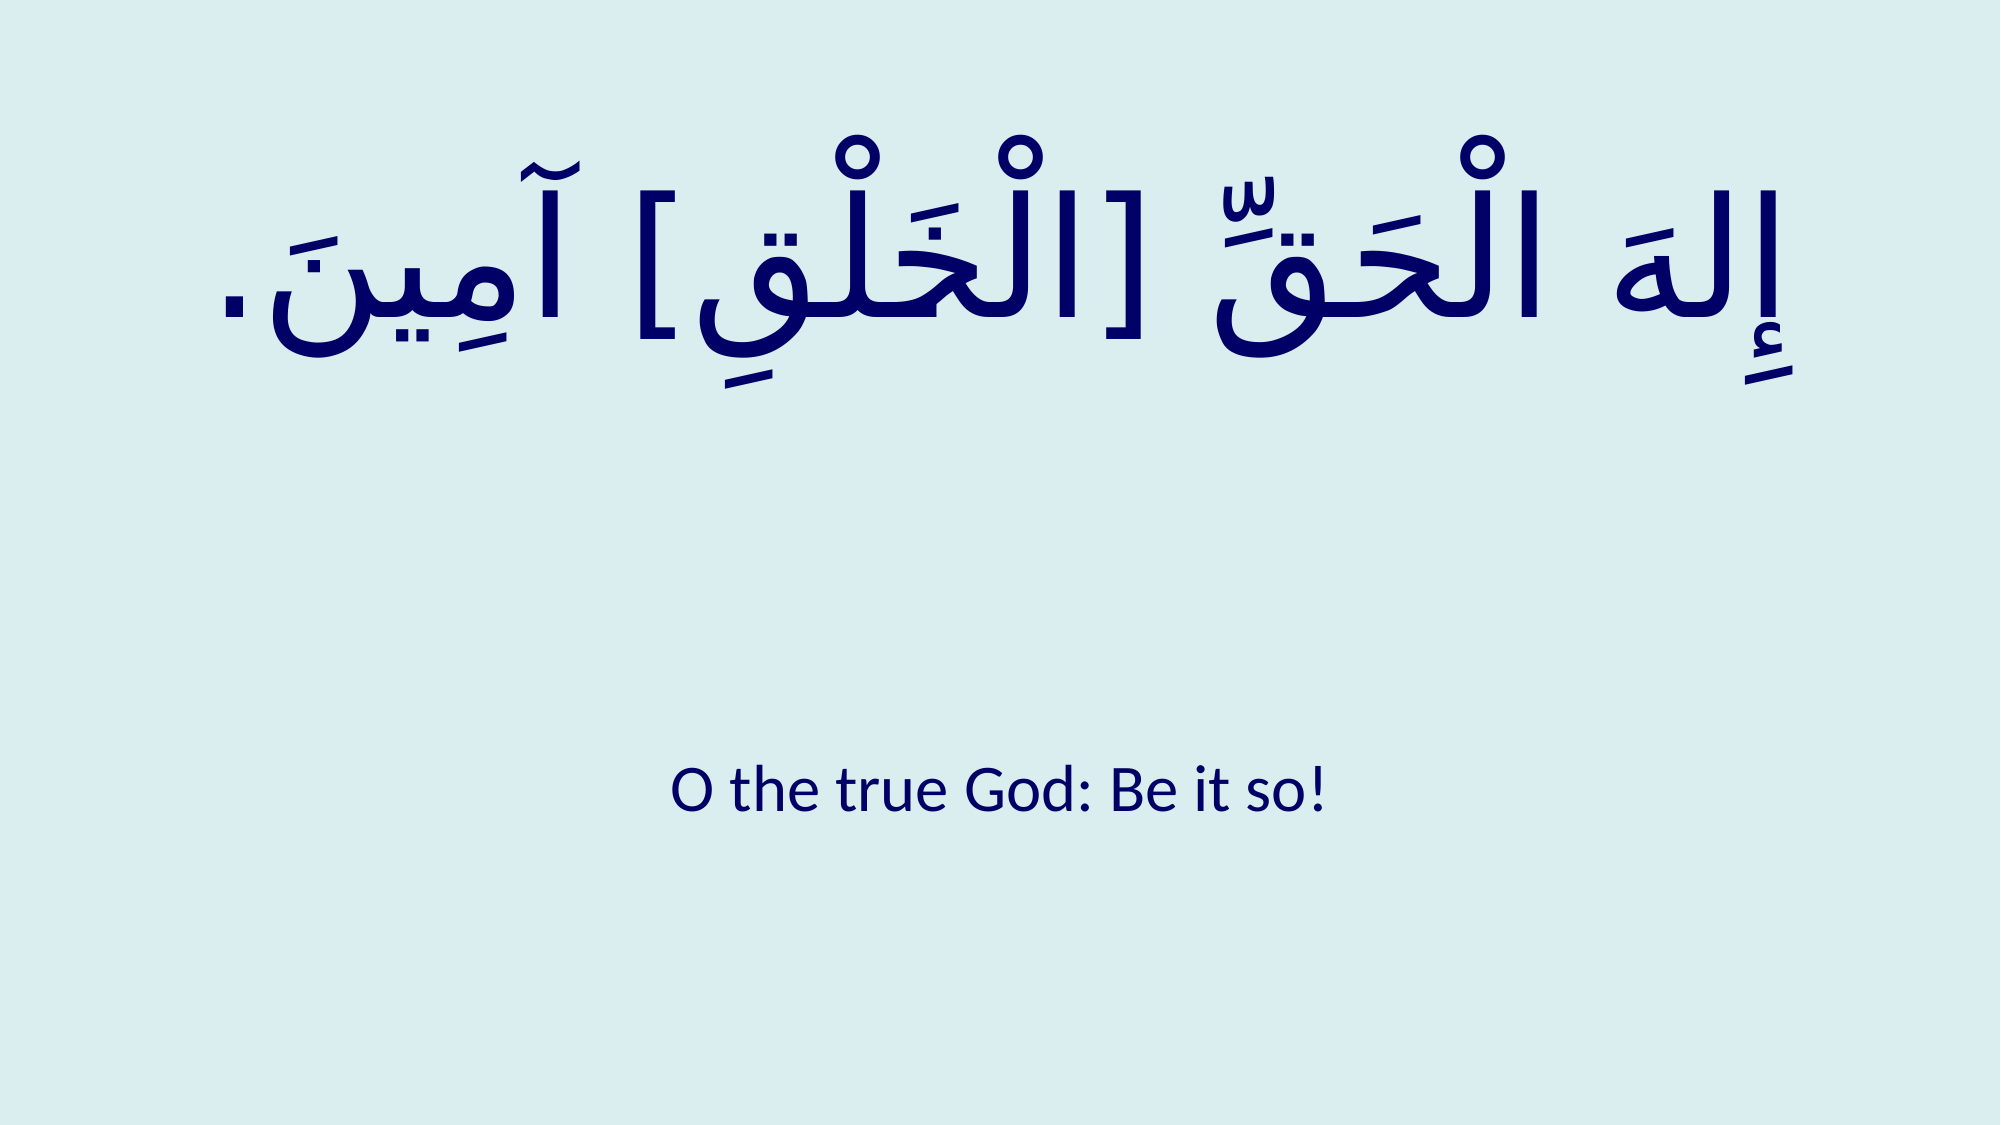

# إِلهَ الْحَقِّ [الْخَلْقِ‏] آمِينَ.
O the true God: Be it so!